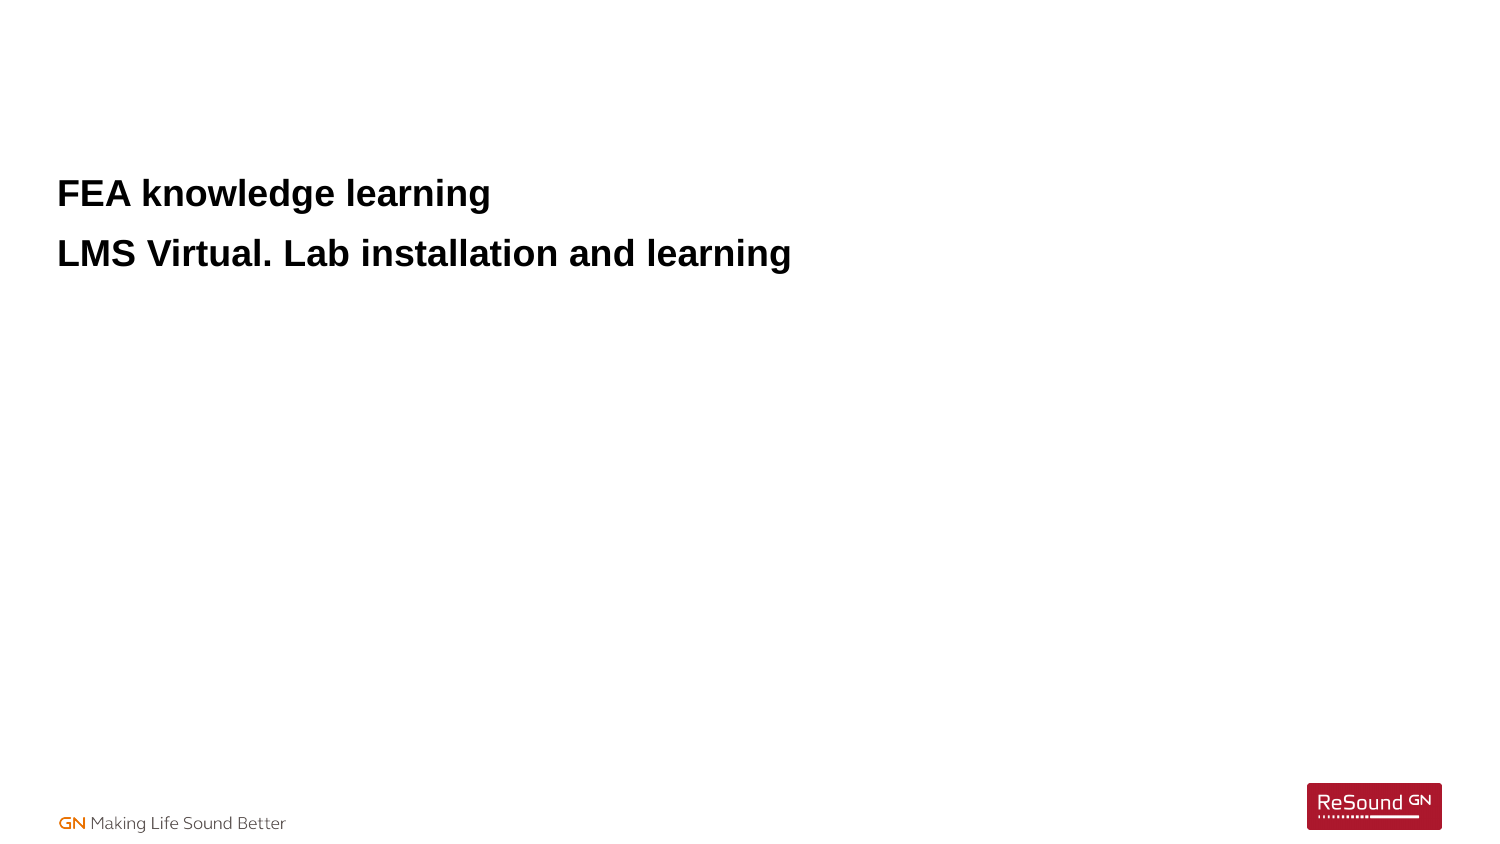

#
FEA knowledge learning
LMS Virtual. Lab installation and learning